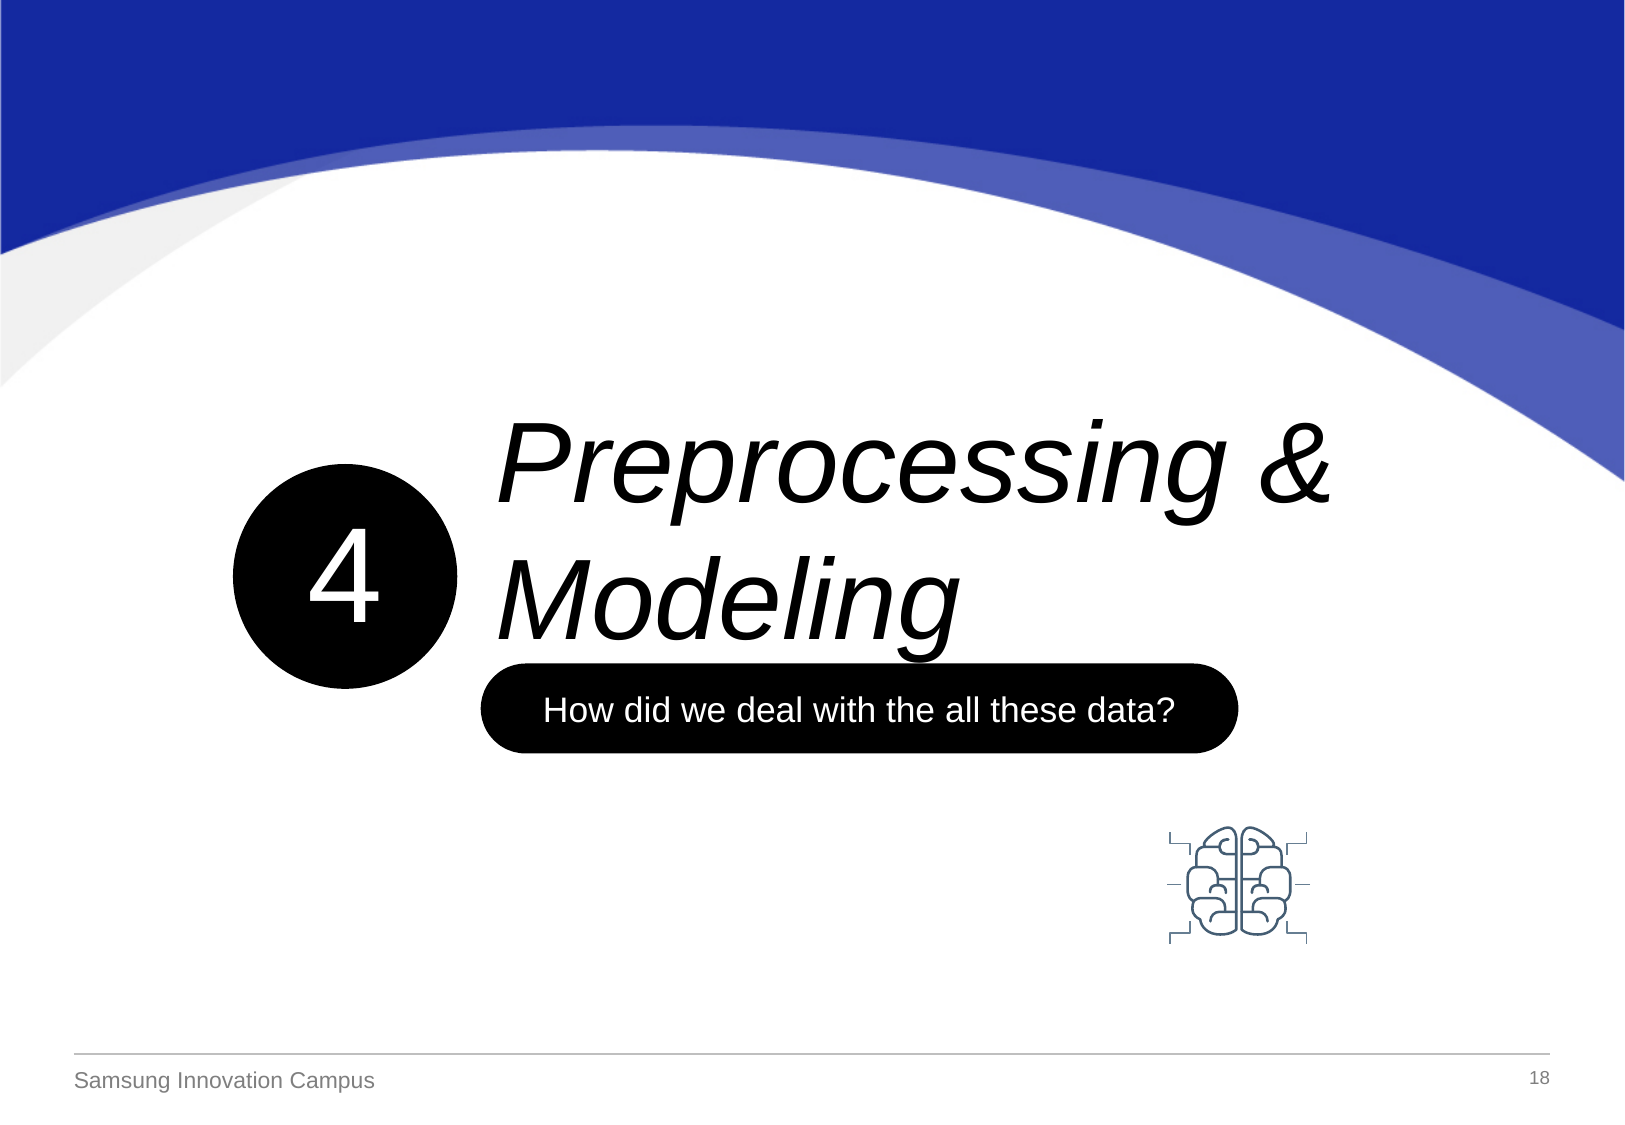

Preprocessing & Modeling

4

How did we deal with the all these data?